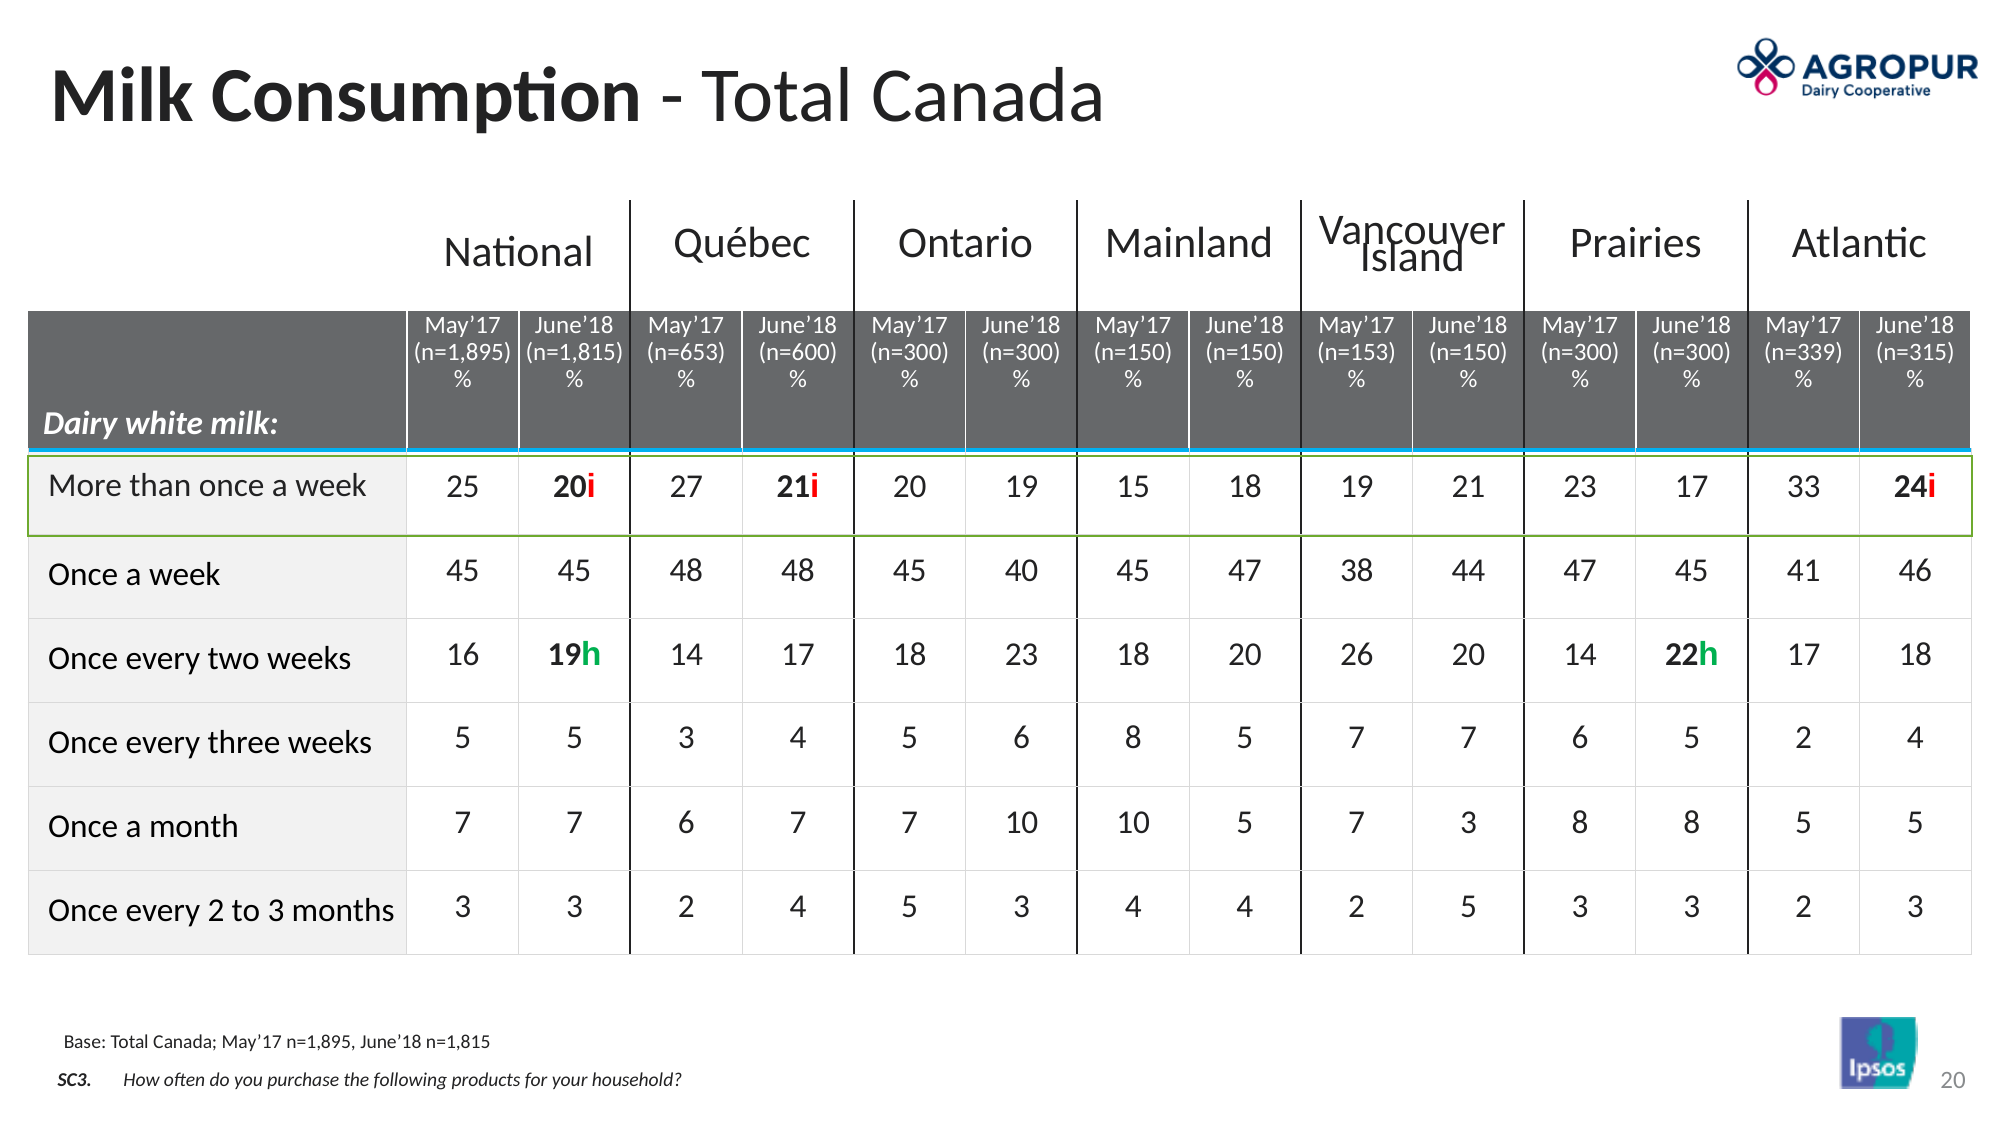

# Milk Consumption - Total Canada
|  | National |  | Québec |  | Ontario |  | Mainland |  | Vancouver Island |  | Prairies |  | Atlantic |  |
| --- | --- | --- | --- | --- | --- | --- | --- | --- | --- | --- | --- | --- | --- | --- |
| Dairy white milk: | May’17 (n=1,895) % | June’18 (n=1,815) % | May’17 (n=653) % | June’18 (n=600) % | May’17 (n=300) % | June’18 (n=300) % | May’17 (n=150) % | June’18 (n=150) % | May’17 (n=153) % | June’18 (n=150) % | May’17 (n=300) % | June’18 (n=300) % | May’17 (n=339) % | June’18 (n=315) % |
| More than once a week | 25 | 20i | 27 | 21i | 20 | 19 | 15 | 18 | 19 | 21 | 23 | 17 | 33 | 24i |
| Once a week | 45 | 45 | 48 | 48 | 45 | 40 | 45 | 47 | 38 | 44 | 47 | 45 | 41 | 46 |
| Once every two weeks | 16 | 19h | 14 | 17 | 18 | 23 | 18 | 20 | 26 | 20 | 14 | 22h | 17 | 18 |
| Once every three weeks | 5 | 5 | 3 | 4 | 5 | 6 | 8 | 5 | 7 | 7 | 6 | 5 | 2 | 4 |
| Once a month | 7 | 7 | 6 | 7 | 7 | 10 | 10 | 5 | 7 | 3 | 8 | 8 | 5 | 5 |
| Once every 2 to 3 months | 3 | 3 | 2 | 4 | 5 | 3 | 4 | 4 | 2 | 5 | 3 | 3 | 2 | 3 |

Base: Total Canada; May’17 n=1,895, June’18 n=1,815
SC3.	How often do you purchase the following products for your household?